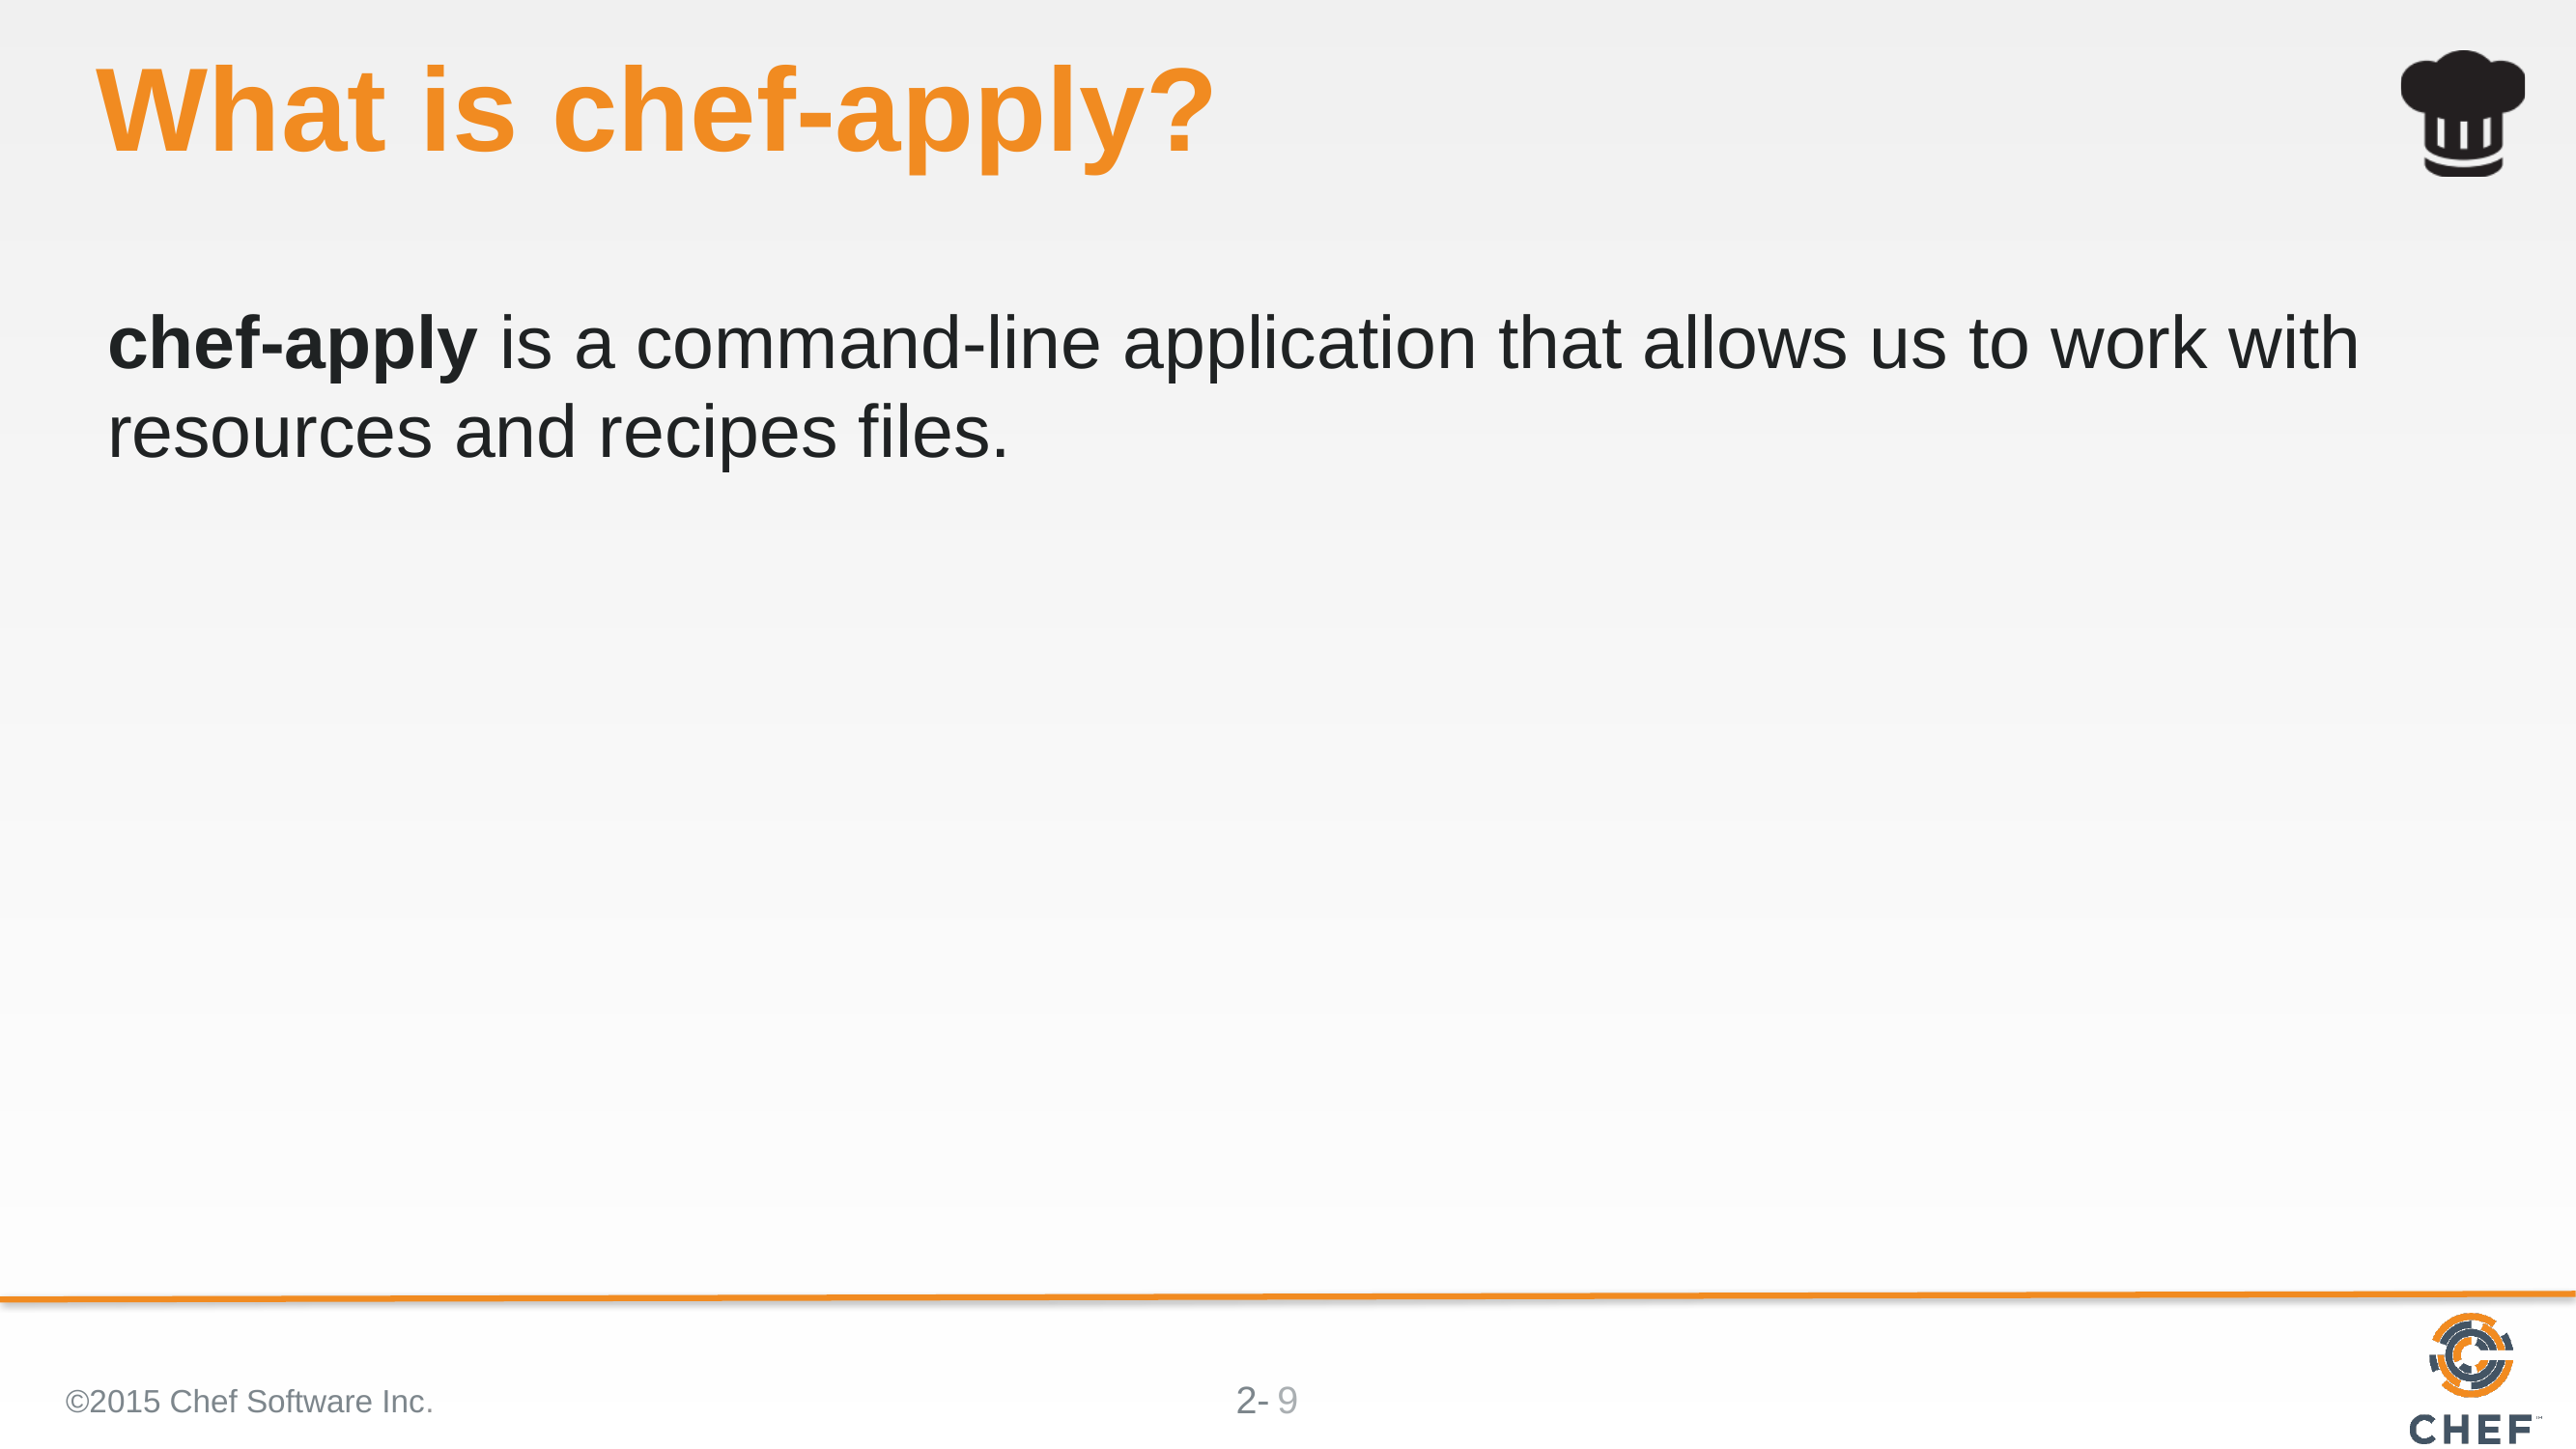

# What is chef-apply?
chef-apply is a command-line application that allows us to work with resources and recipes files.

©2015 Chef Software Inc.
9